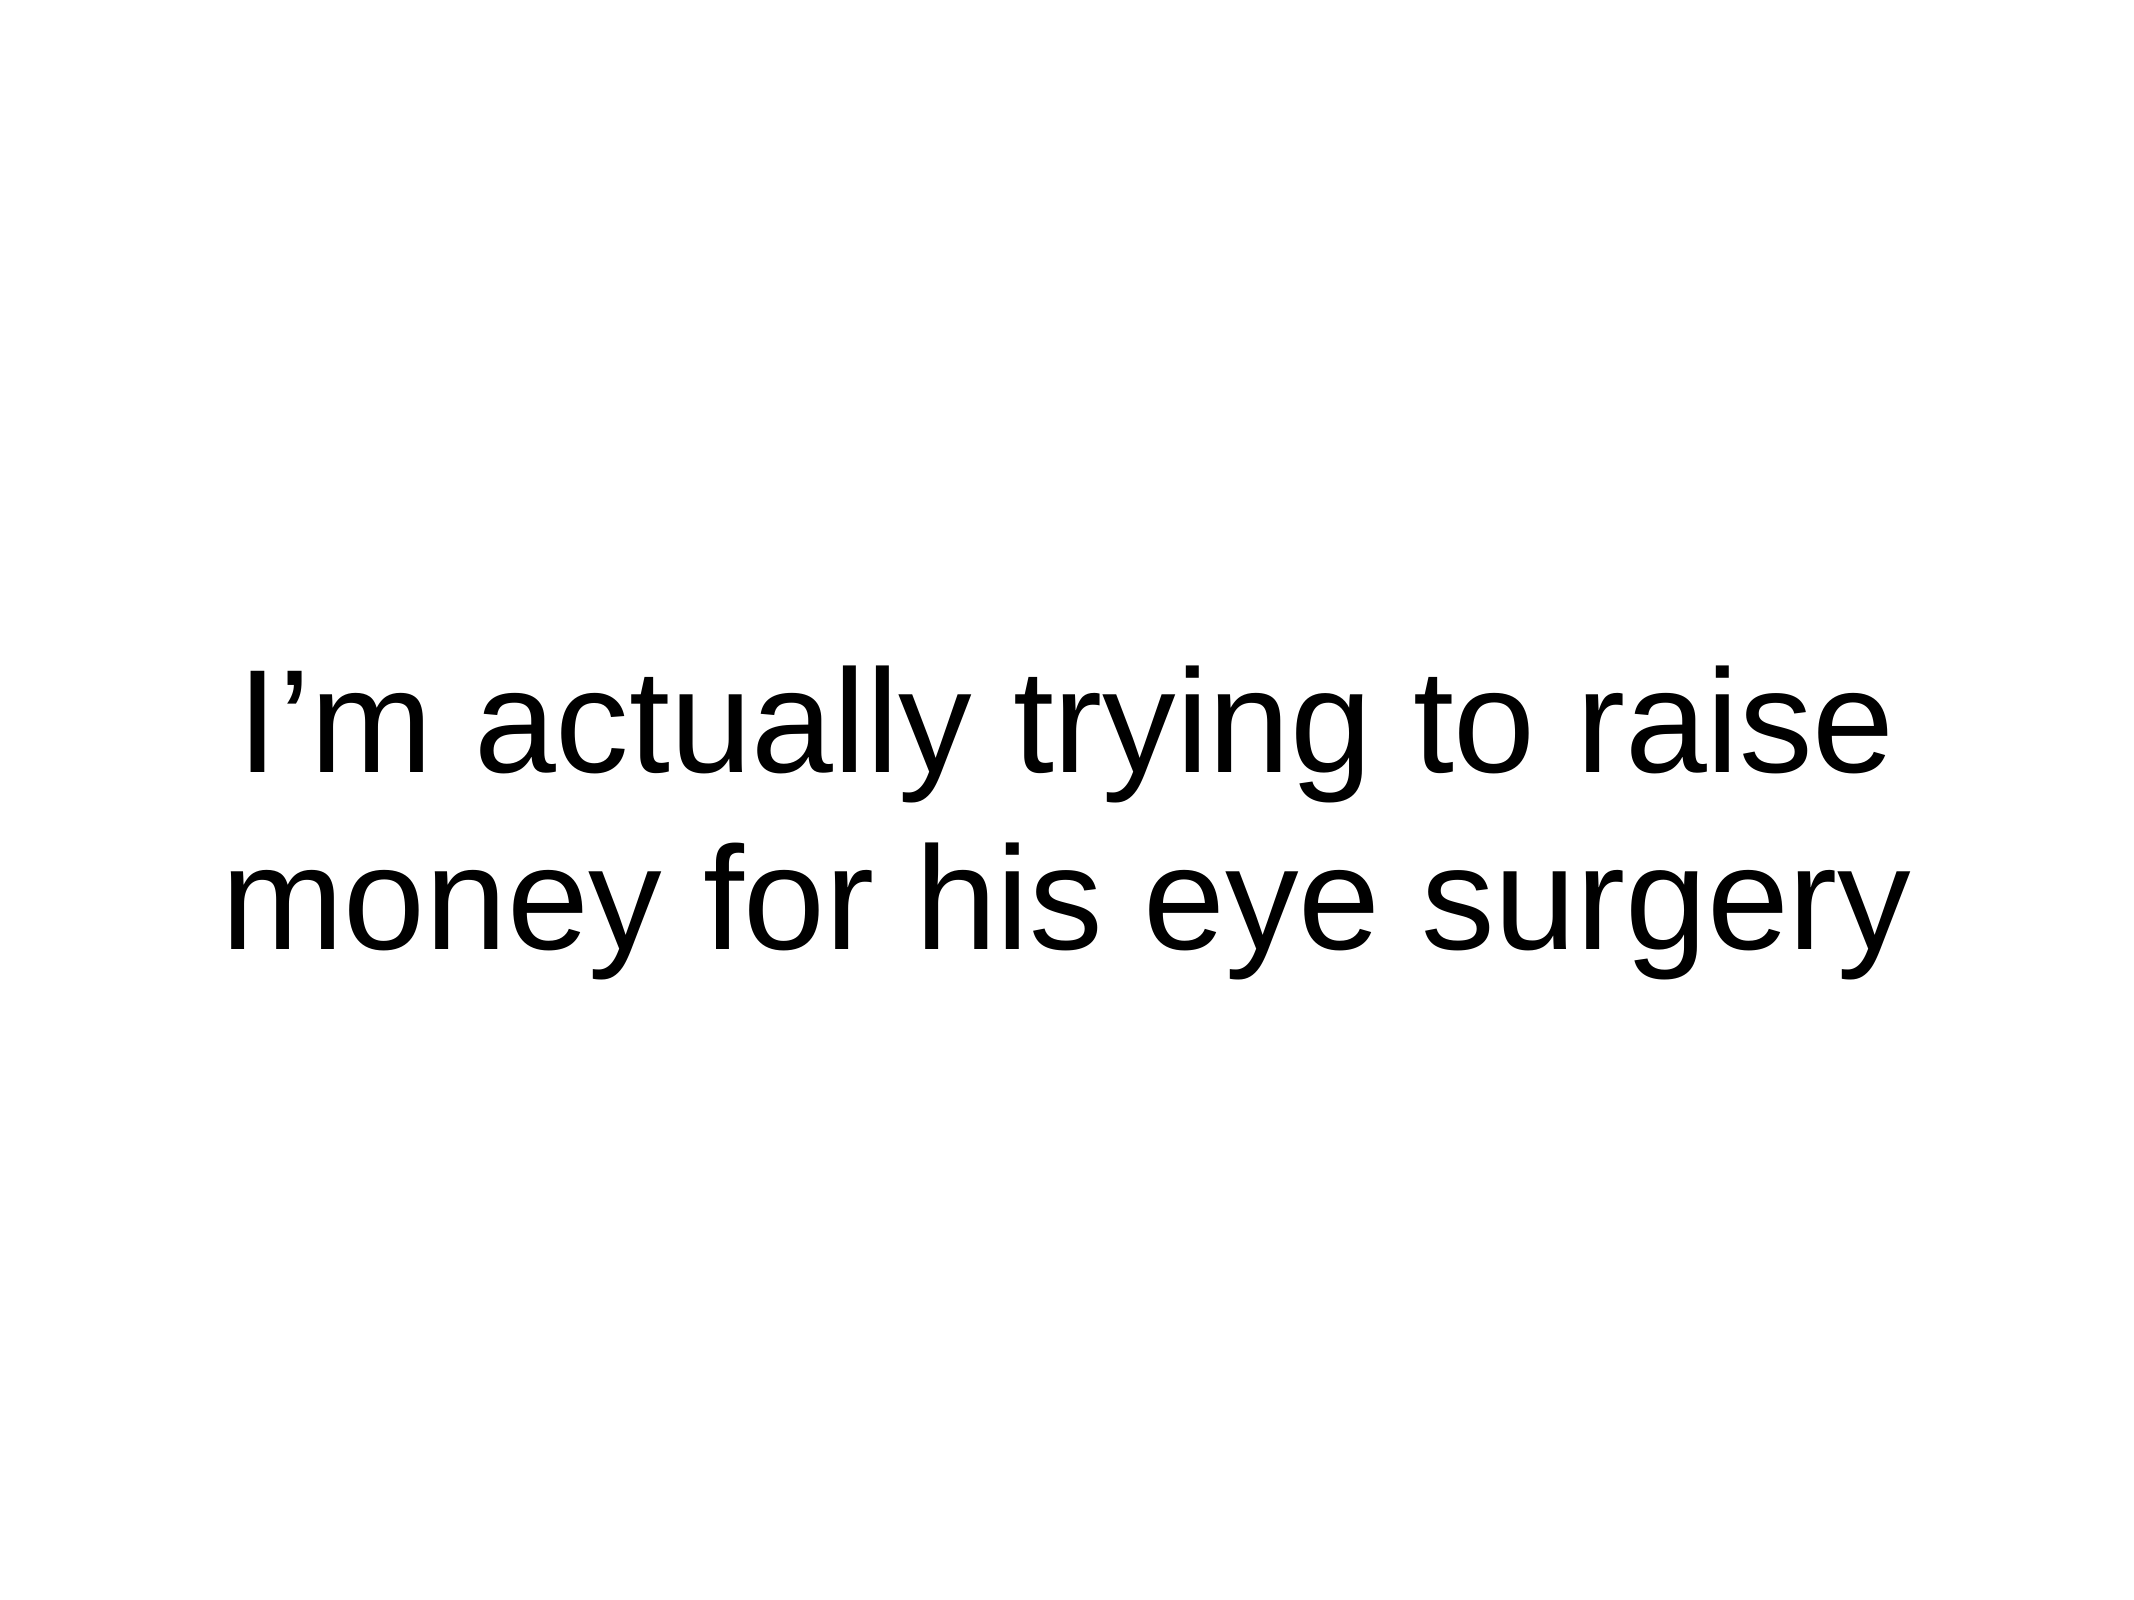

# I’m actually trying to raise money for his eye surgery